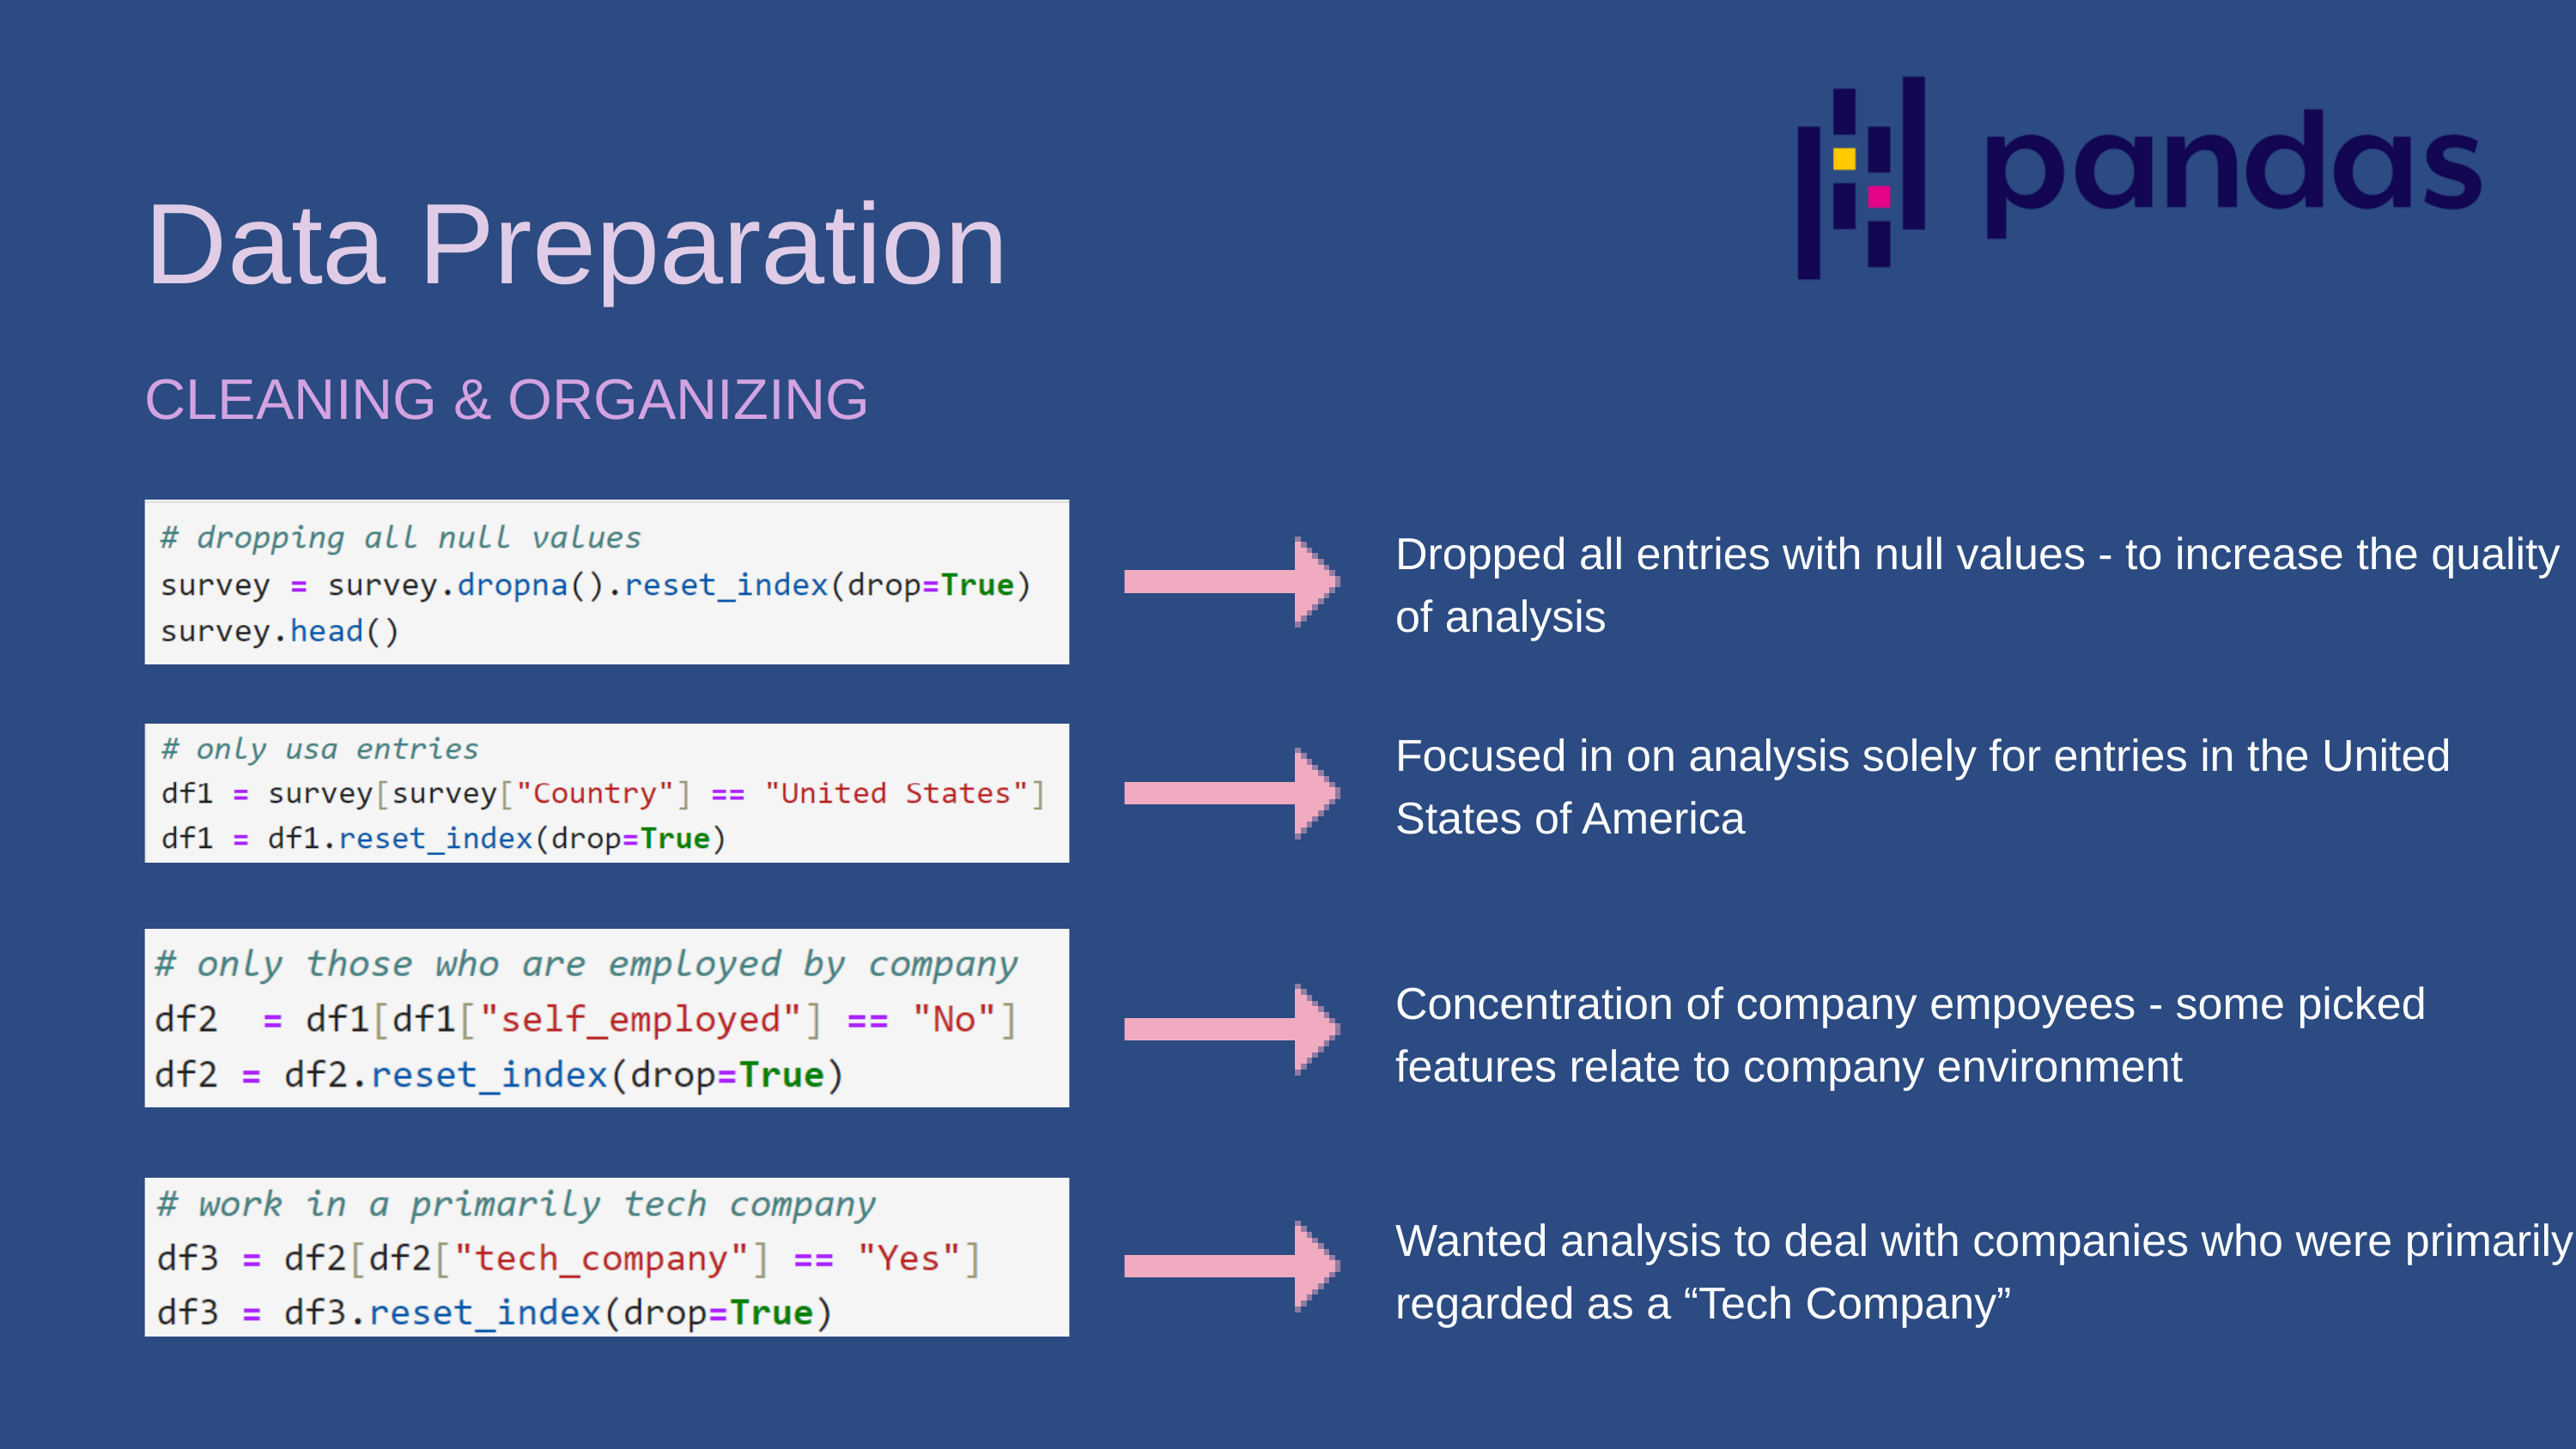

Data Preparation
CLEANING & ORGANIZING

Dropped all entries with null values - to increase the quality of analysis

Focused in on analysis solely for entries in the United States of America

Concentration of company empoyees - some picked features relate to company environment

Wanted analysis to deal with companies who were primarily regarded as a “Tech Company”